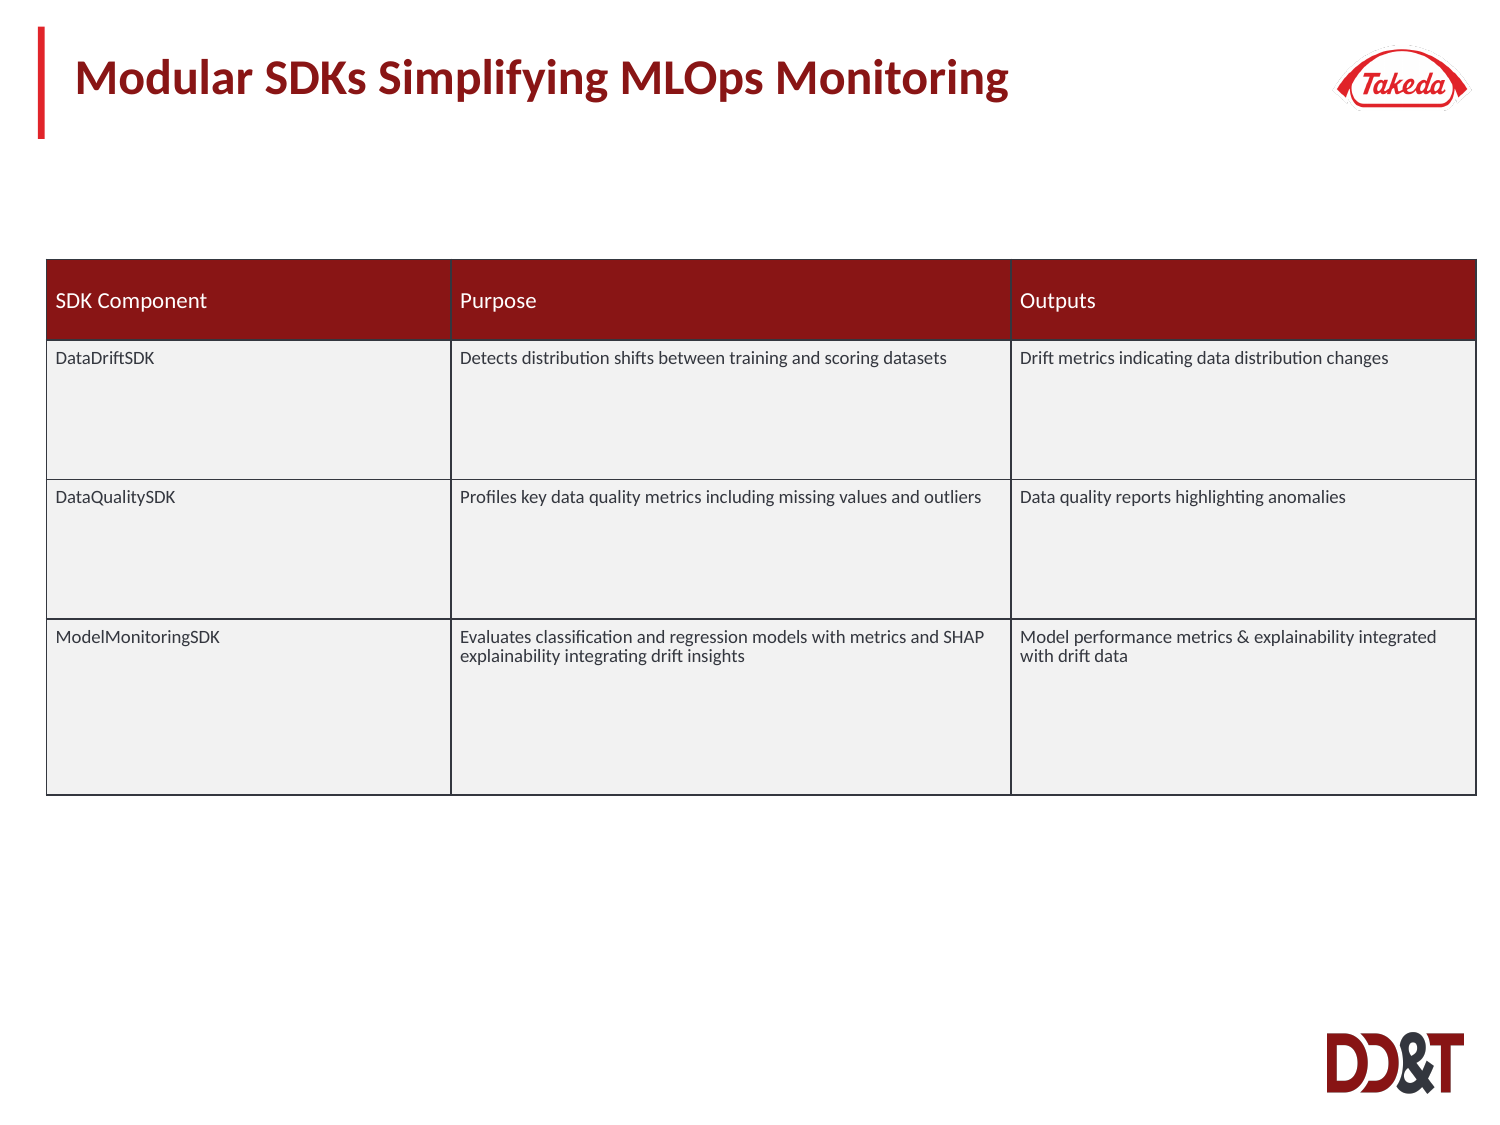

# Modular SDKs Simplifying MLOps Monitoring
| SDK Component | Purpose | Outputs |
| --- | --- | --- |
| DataDriftSDK | Detects distribution shifts between training and scoring datasets | Drift metrics indicating data distribution changes |
| DataQualitySDK | Profiles key data quality metrics including missing values and outliers | Data quality reports highlighting anomalies |
| ModelMonitoringSDK | Evaluates classification and regression models with metrics and SHAP explainability integrating drift insights | Model performance metrics & explainability integrated with drift data |